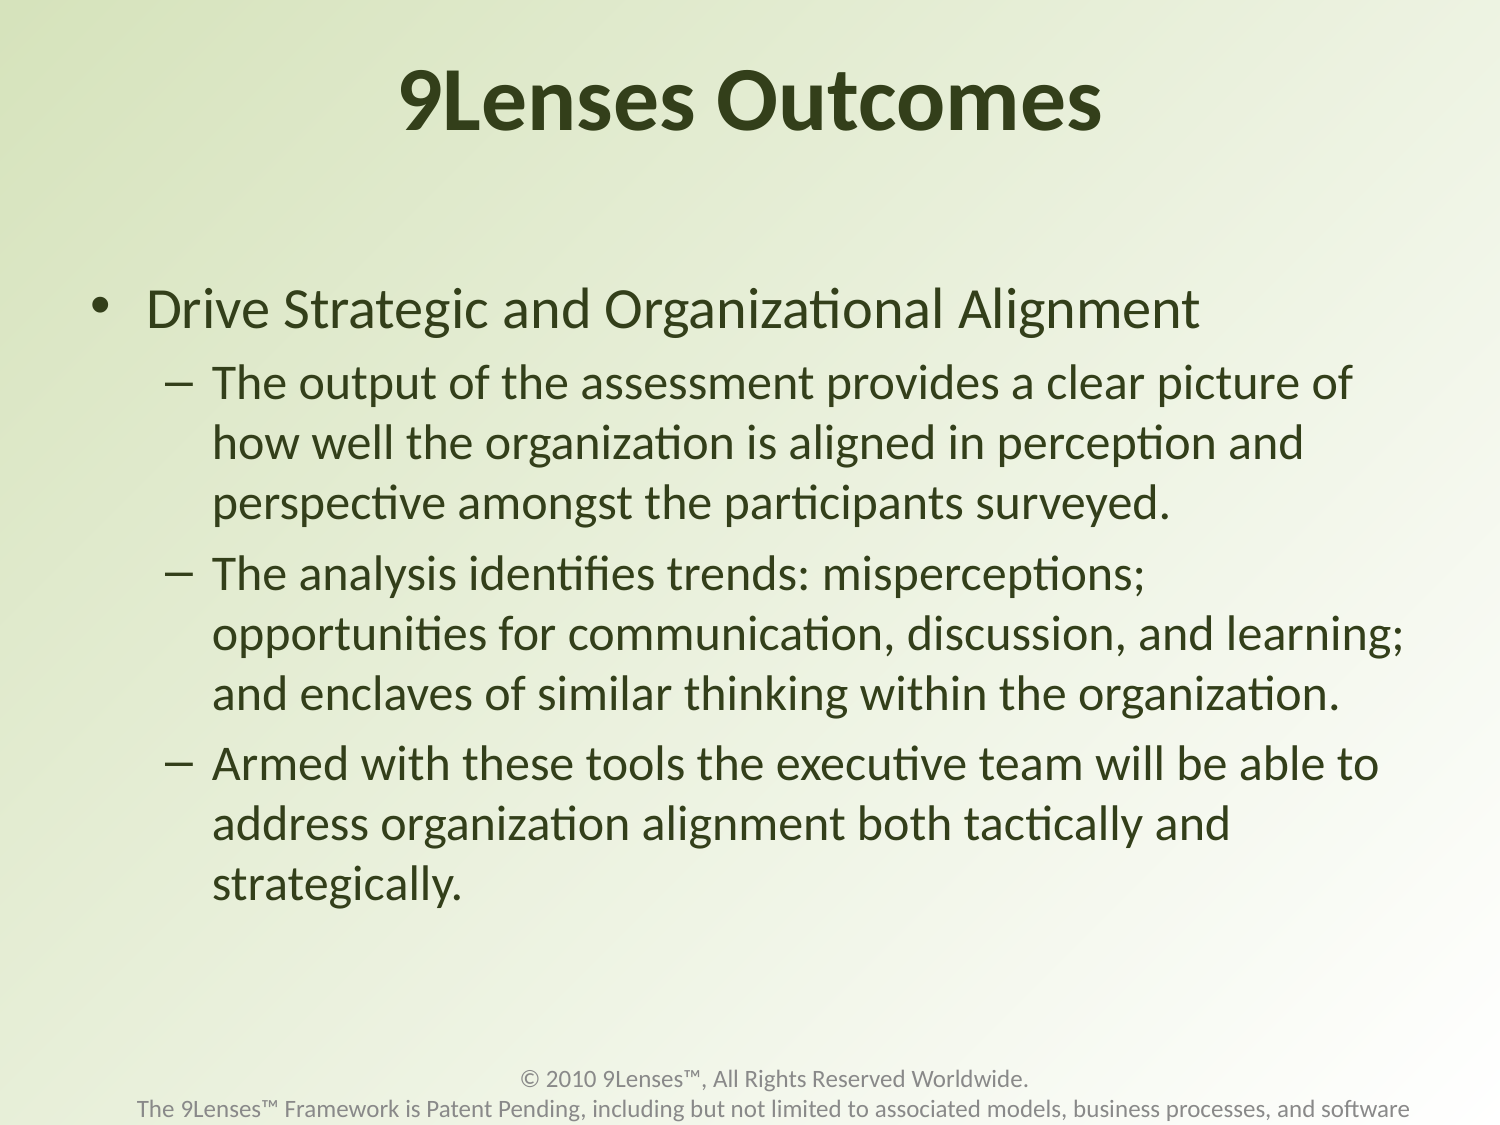

# 9Lenses Outcomes
Drive Strategic and Organizational Alignment
The output of the assessment provides a clear picture of how well the organization is aligned in perception and perspective amongst the participants surveyed.
The analysis identifies trends: misperceptions; opportunities for communication, discussion, and learning; and enclaves of similar thinking within the organization.
Armed with these tools the executive team will be able to address organization alignment both tactically and strategically.